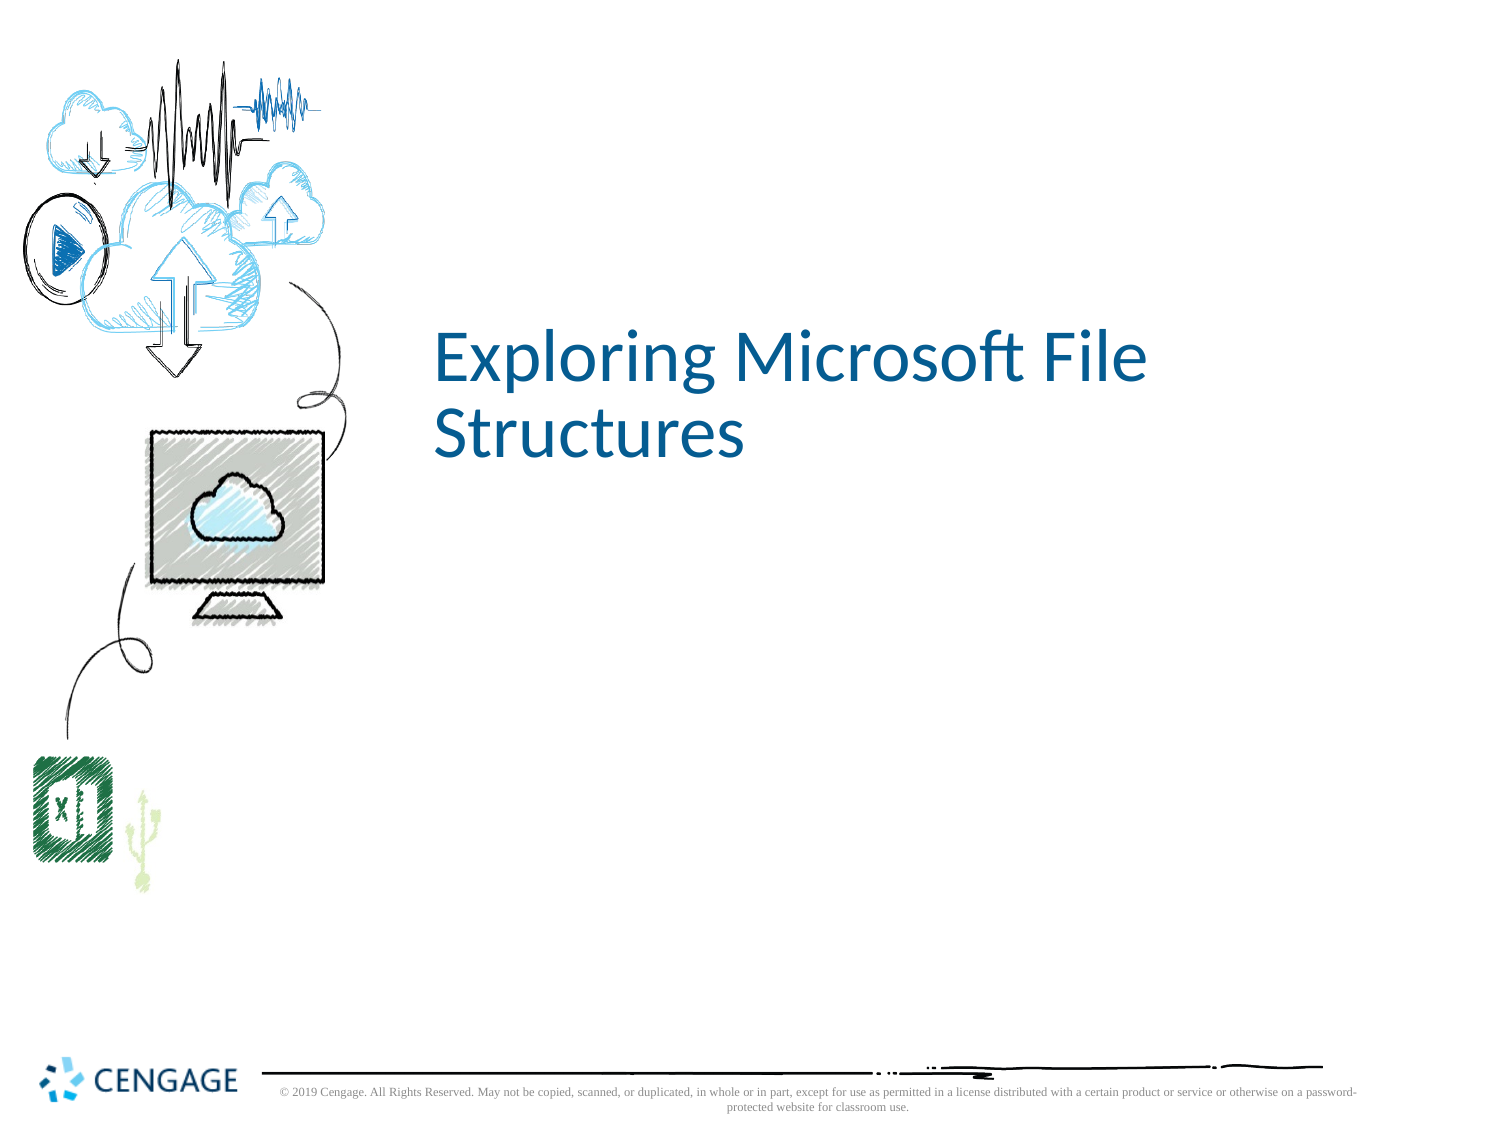

# Exploring Microsoft File Structures

© 2019 Cengage. All Rights Reserved. May not be copied, scanned, or duplicated, in whole or in part, except for use as permitted in a license distributed with a certain product or service or otherwise on a password-protected website for classroom use.